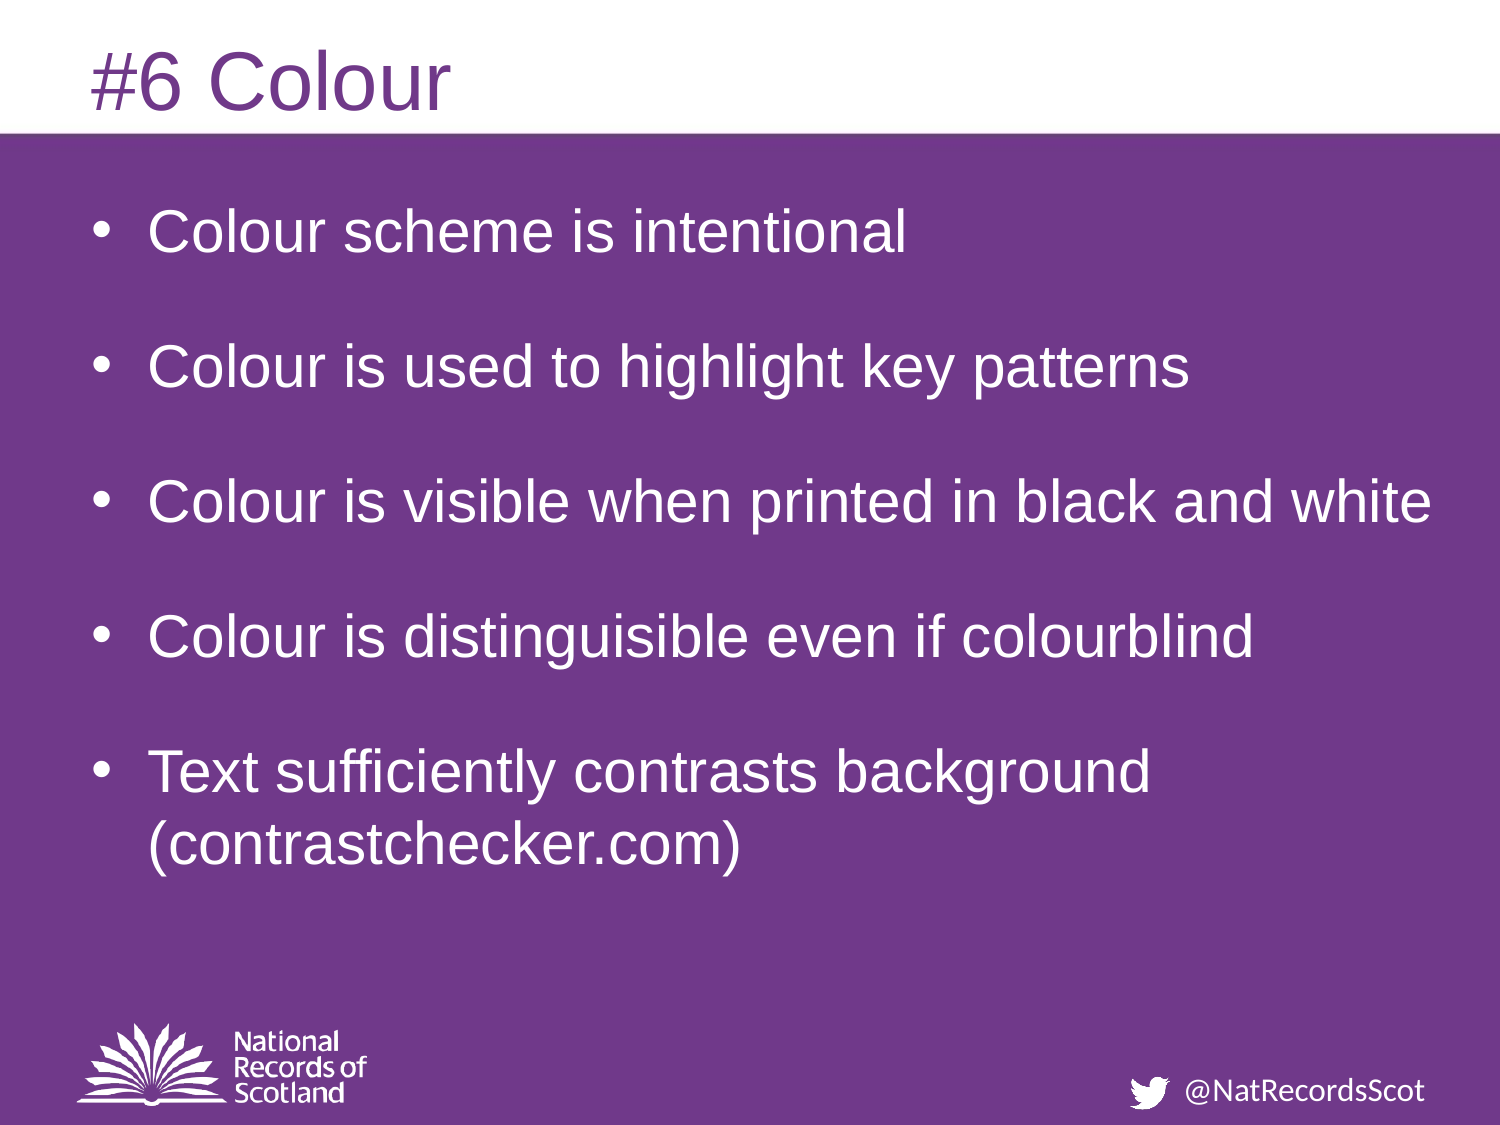

# #6 Colour
Colour scheme is intentional
Colour is used to highlight key patterns
Colour is visible when printed in black and white
Colour is distinguisible even if colourblind
Text sufficiently contrasts background (contrastchecker.com)